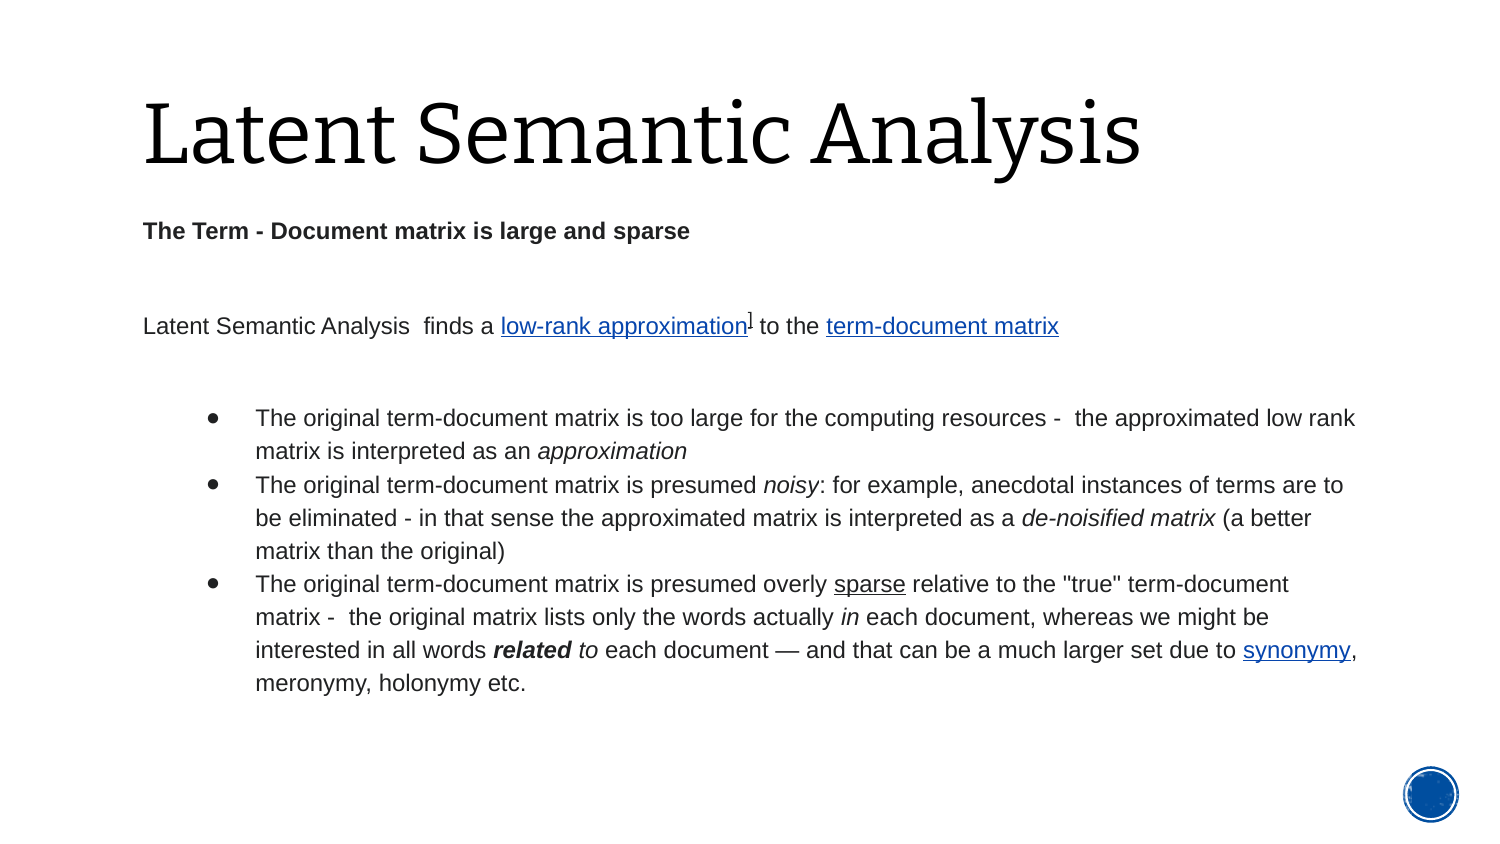

# Latent Semantic Analysis
The Term - Document matrix is large and sparse

Latent Semantic Analysis  finds a low-rank approximation] to the term-document matrix

The original term-document matrix is too large for the computing resources -  the approximated low rank matrix is interpreted as an approximation
The original term-document matrix is presumed noisy: for example, anecdotal instances of terms are to be eliminated - in that sense the approximated matrix is interpreted as a de-noisified matrix (a better matrix than the original)
The original term-document matrix is presumed overly sparse relative to the "true" term-document matrix -  the original matrix lists only the words actually in each document, whereas we might be interested in all words related to each document — and that can be a much larger set due to synonymy, meronymy, holonymy etc.